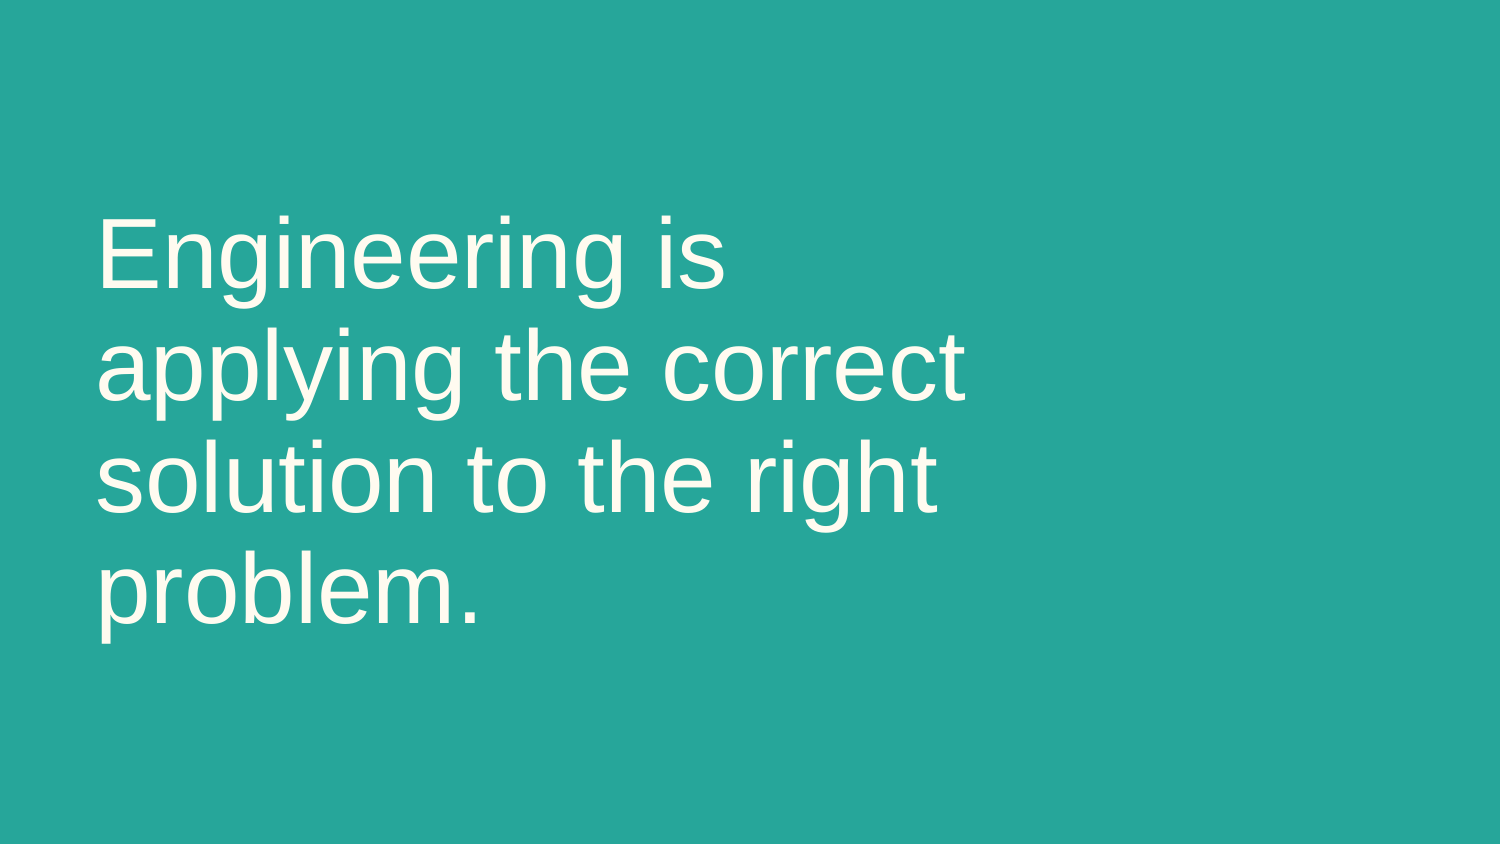

# Engineering is applying the correct solution to the right problem.